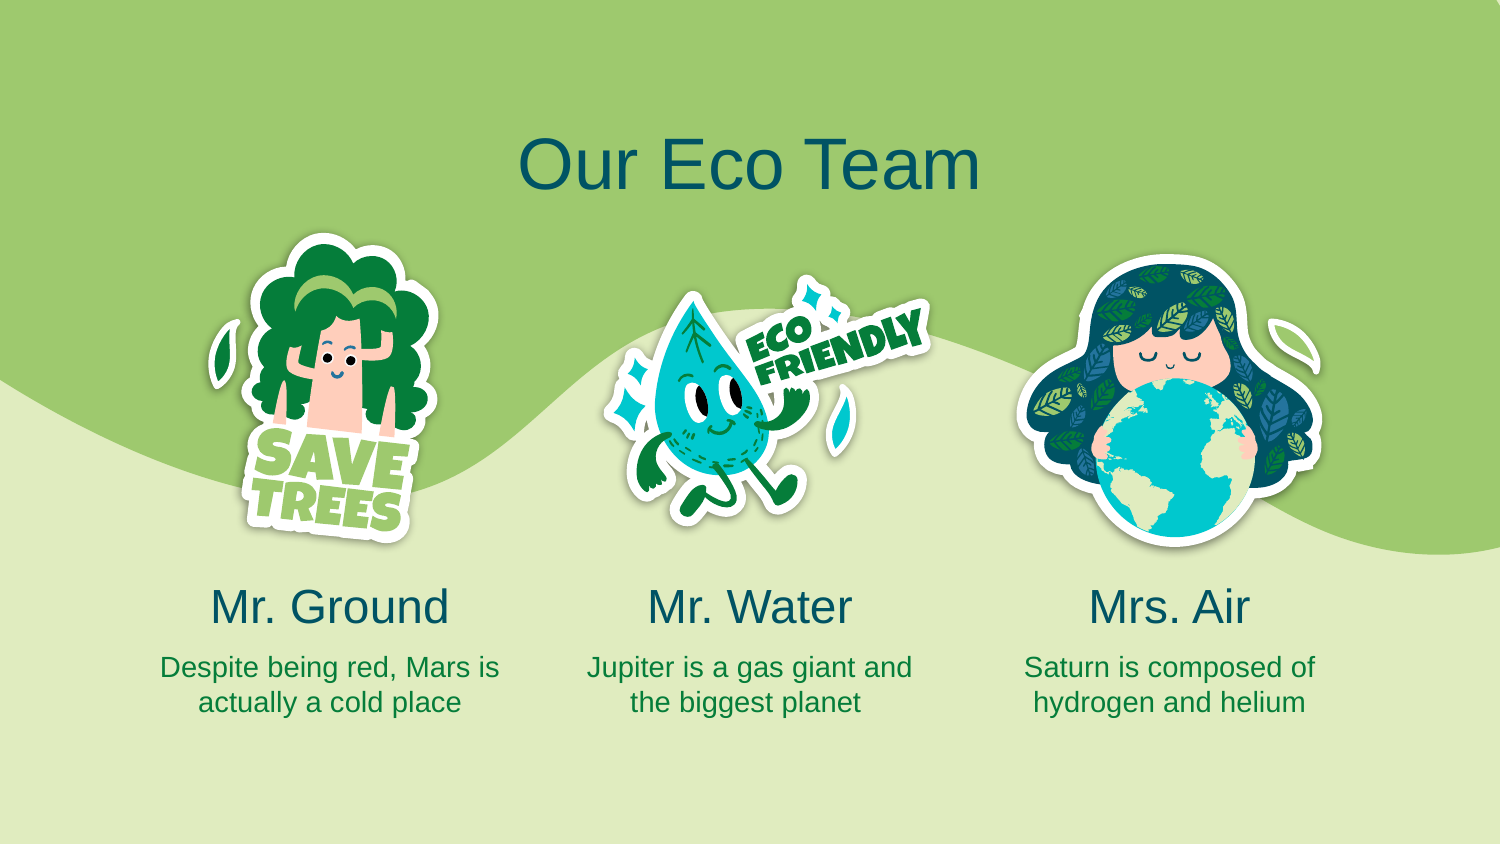

Our Eco Team

# Mr. Ground
Mr. Water
Mrs. Air
Despite being red, Mars is actually a cold place
Jupiter is a gas giant and the biggest planet
Saturn is composed of hydrogen and helium